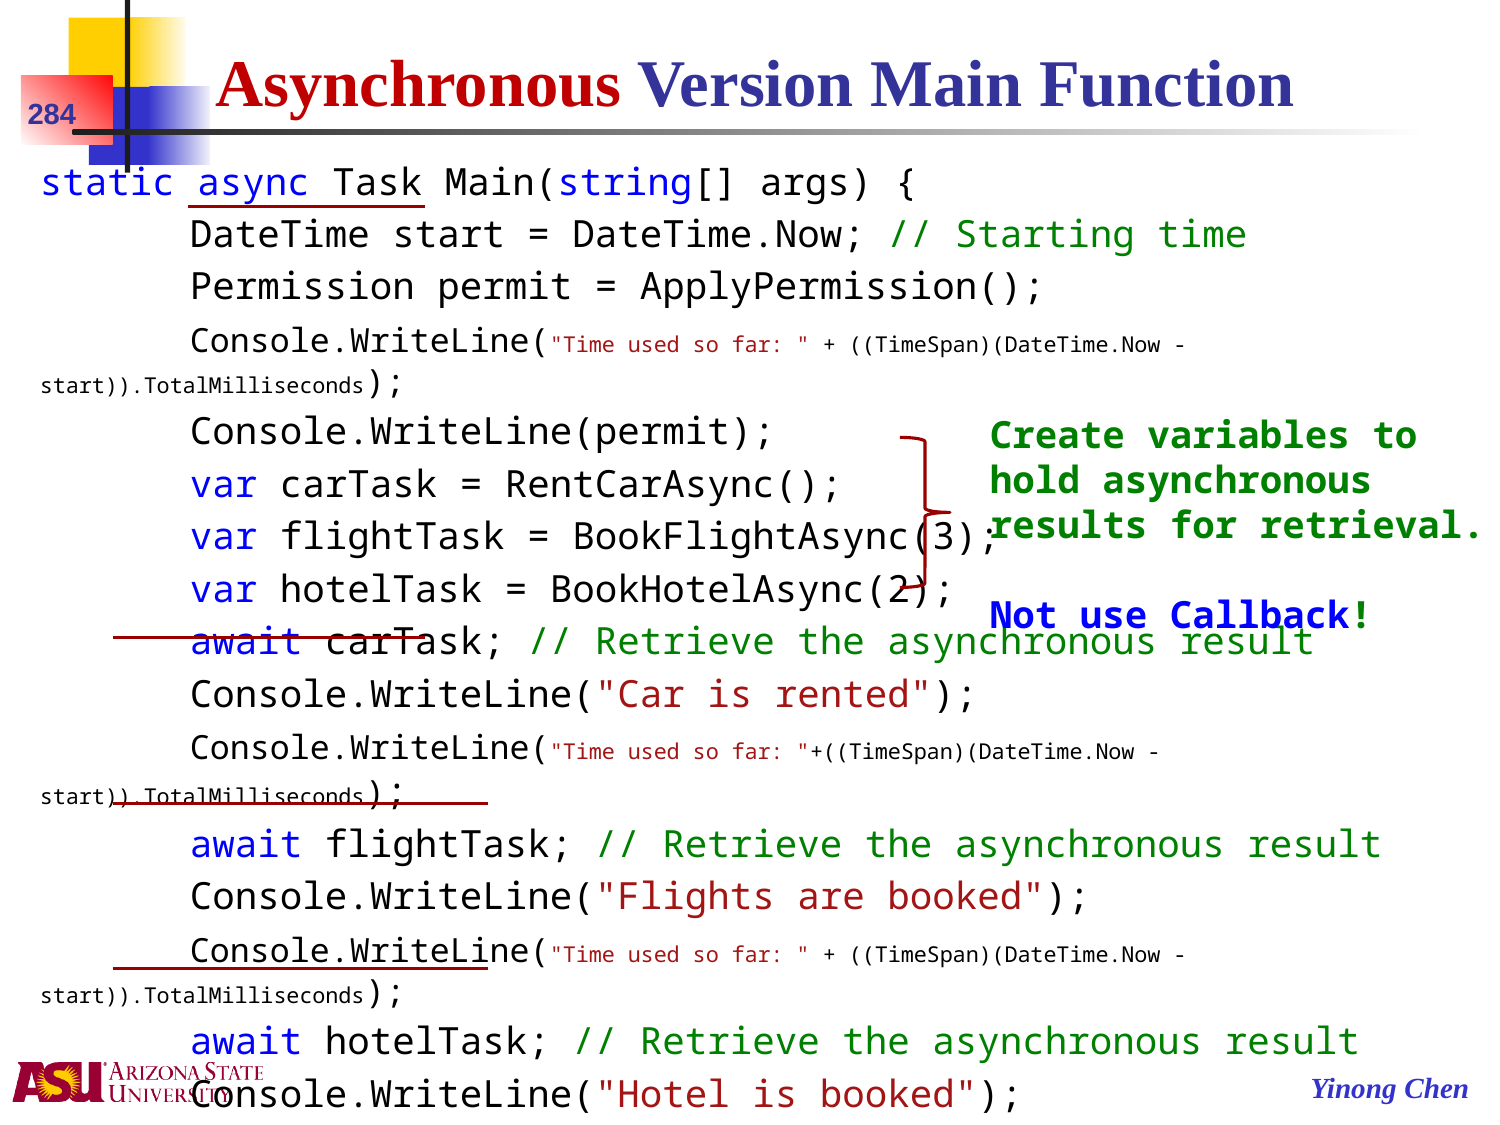

# Asynchronous Version Main Function
284
static async Task Main(string[] args) {
	DateTime start = DateTime.Now; // Starting time
	Permission permit = ApplyPermission();
	Console.WriteLine("Time used so far: " + ((TimeSpan)(DateTime.Now - start)).TotalMilliseconds);
	Console.WriteLine(permit);
	var carTask = RentCarAsync();
	var flightTask = BookFlightAsync(3);
	var hotelTask = BookHotelAsync(2);
	await carTask; // Retrieve the asynchronous result
	Console.WriteLine("Car is rented");
	Console.WriteLine("Time used so far: "+((TimeSpan)(DateTime.Now - start)).TotalMilliseconds);
	await flightTask; // Retrieve the asynchronous result
	Console.WriteLine("Flights are booked");
	Console.WriteLine("Time used so far: " + ((TimeSpan)(DateTime.Now - start)).TotalMilliseconds);
	await hotelTask; // Retrieve the asynchronous result
	Console.WriteLine("Hotel is booked");
	Console.WriteLine("Time used so far: " + ((TimeSpan)(DateTime.Now - start)).TotalMilliseconds);
}
Create variables to hold asynchronous results for retrieval.
Not use Callback!